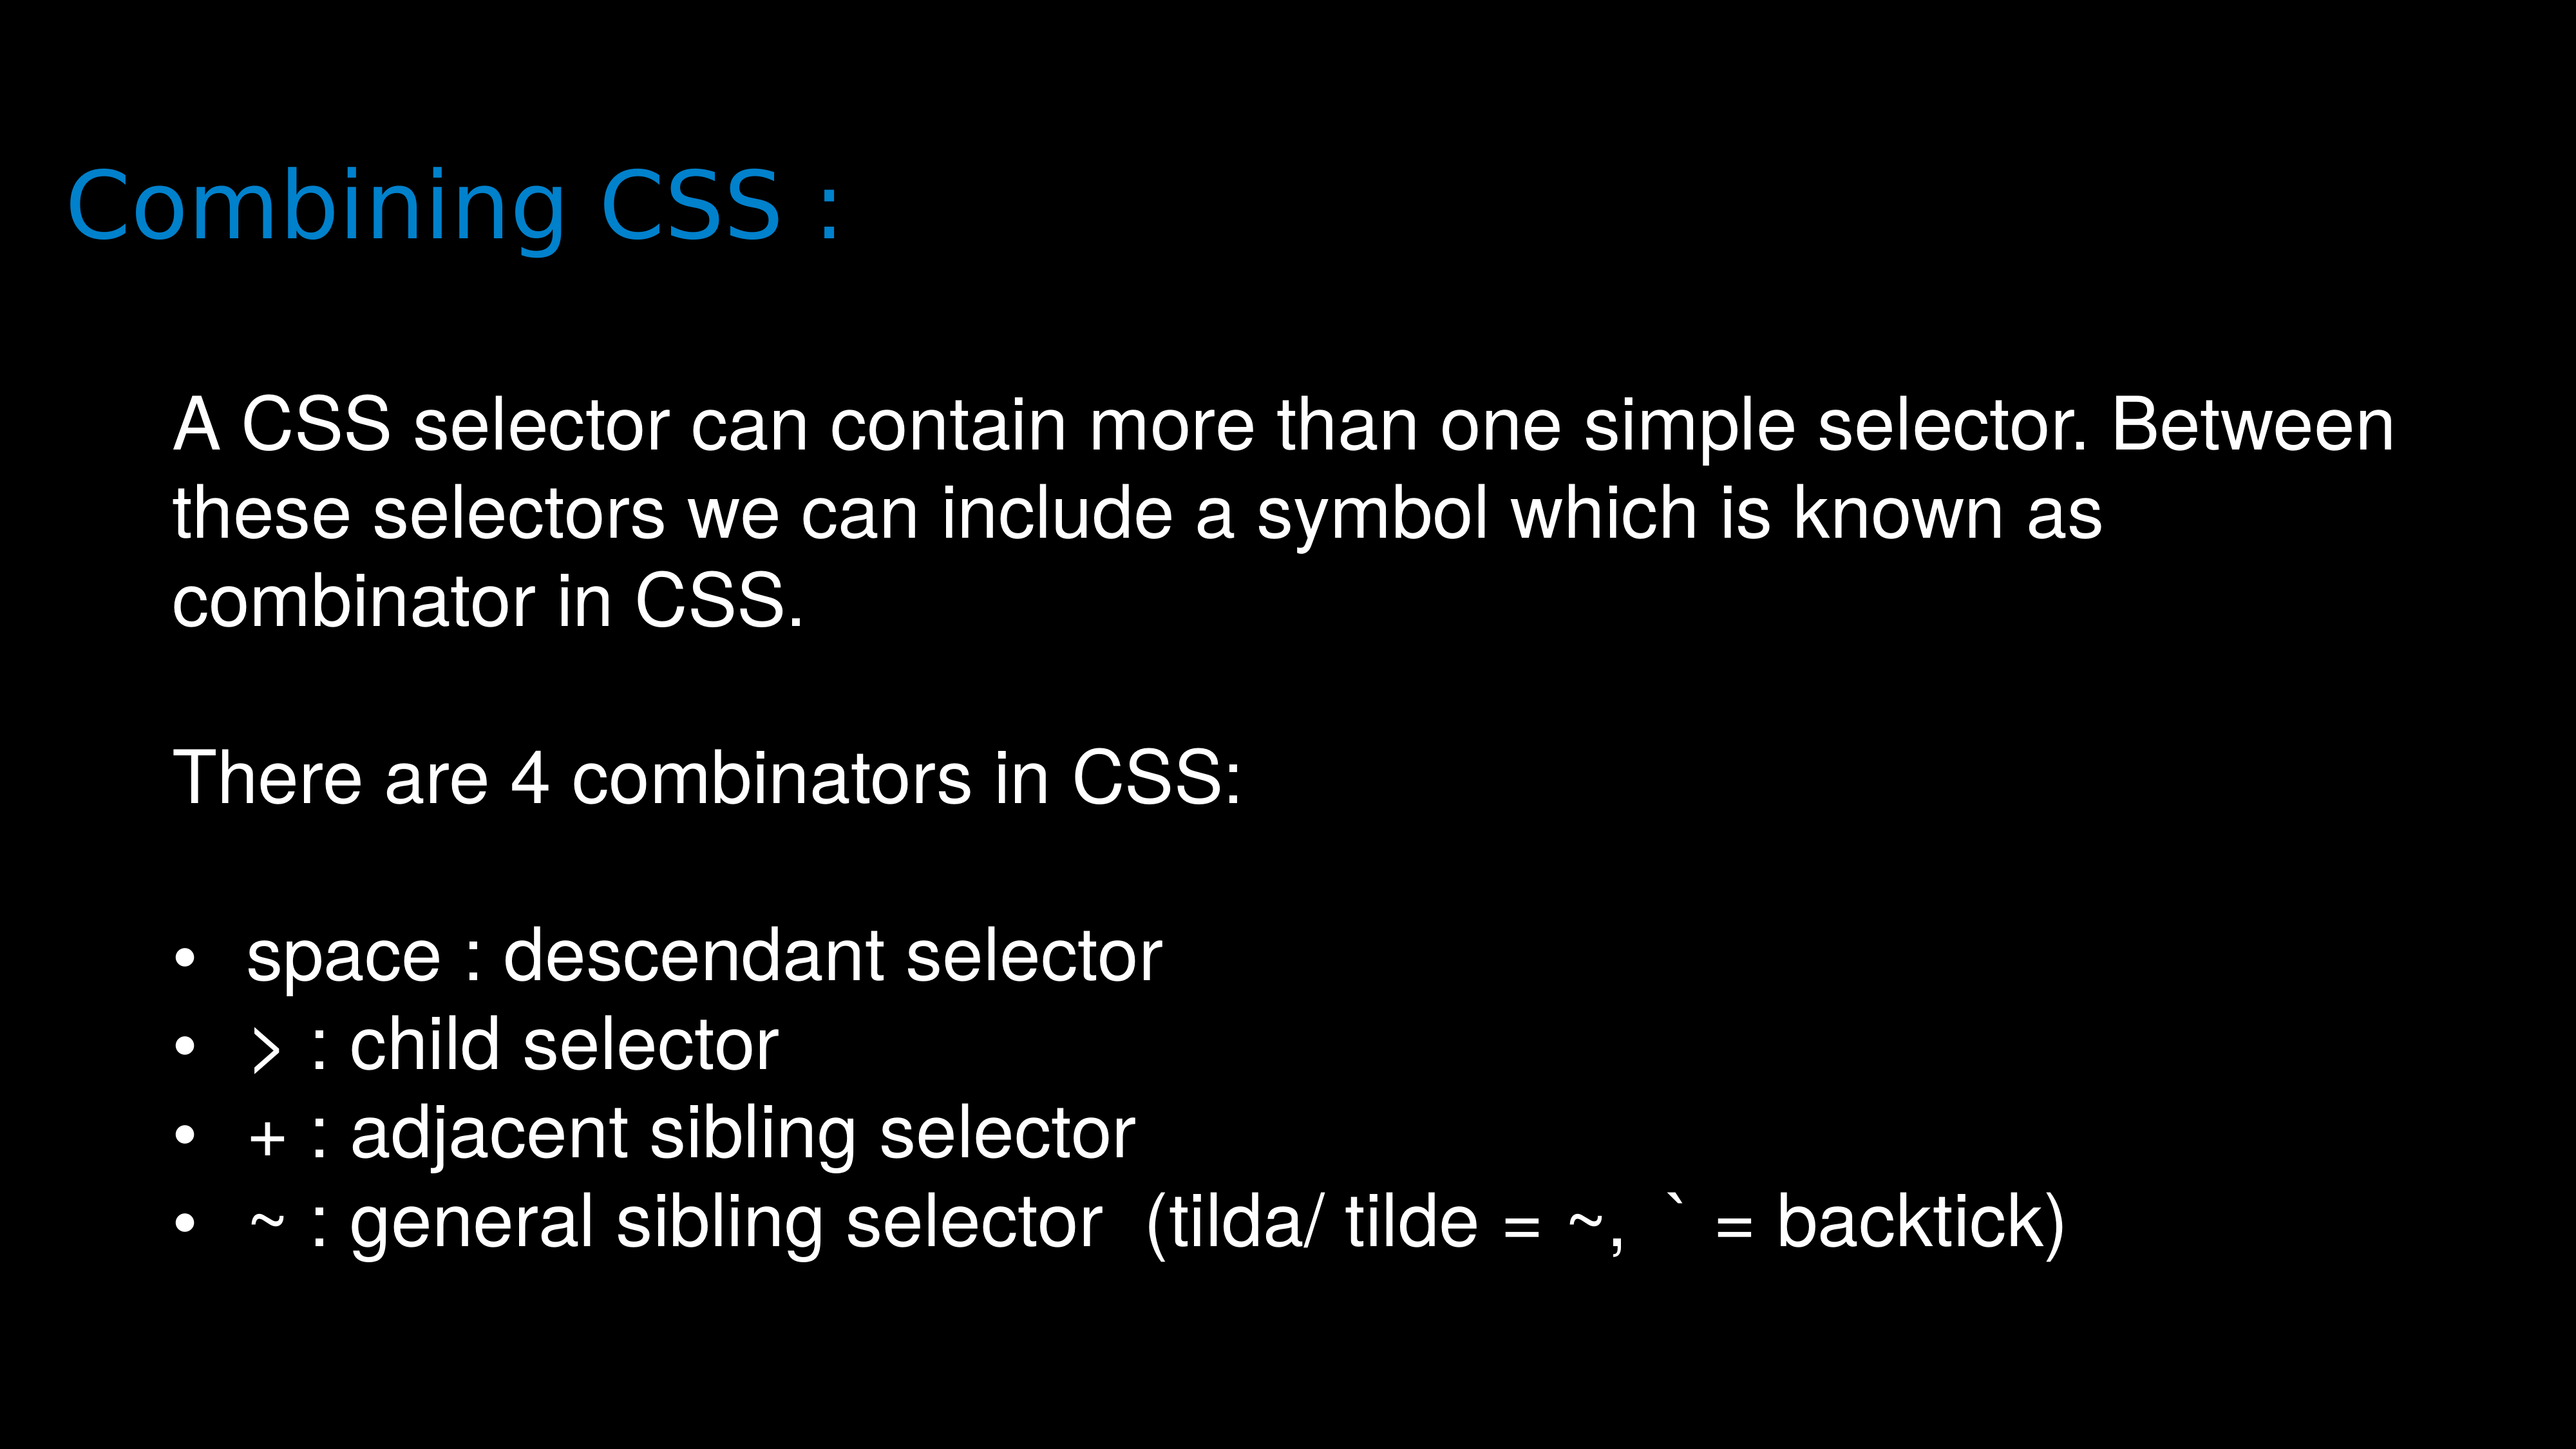

Combining CSS :
A CSS selector can contain more than one simple selector. Between these selectors we can include a symbol which is known as combinator in CSS.

There are 4 combinators in CSS:

space : descendant selector
> : child selector
+ : adjacent sibling selector
~ : general sibling selector  (tilda/ tilde = ~,  ` = backtick)